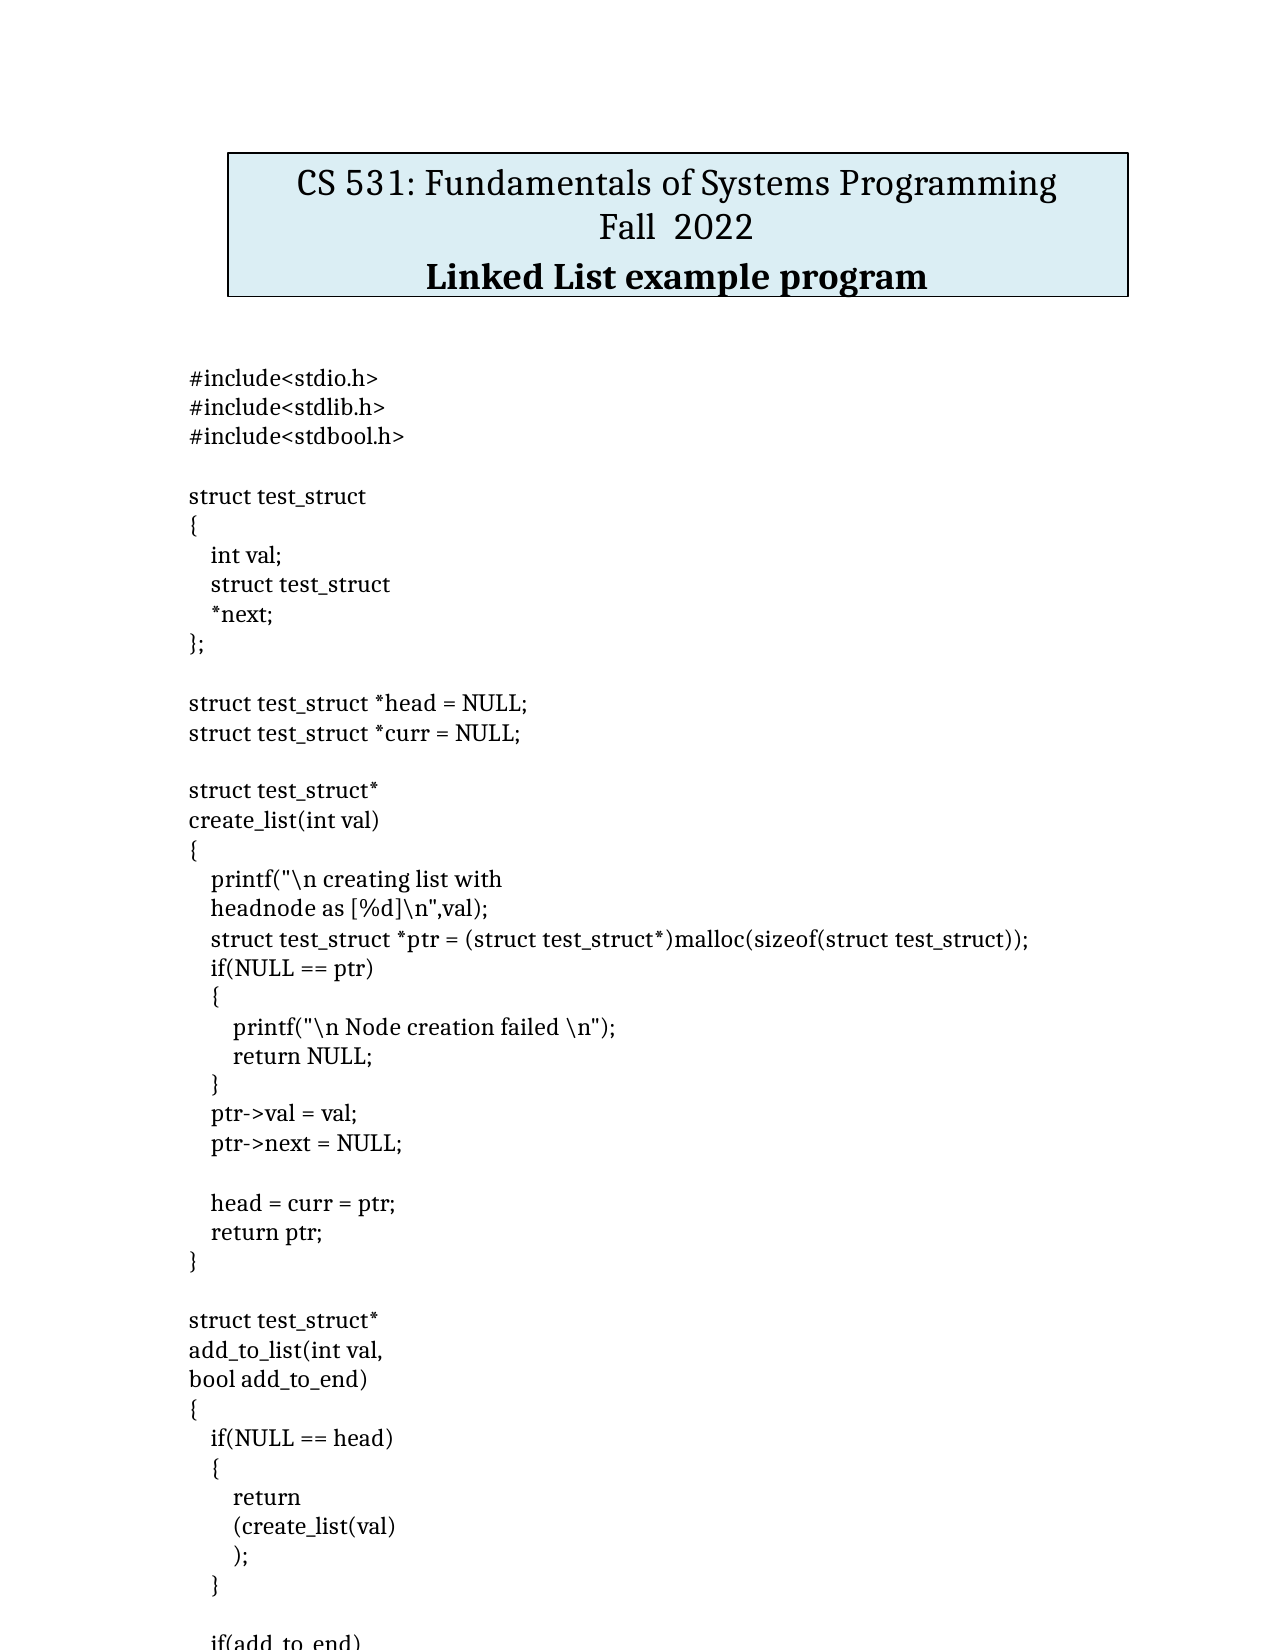

CS 531: Fundamentals of Systems Programming Fall  2022
Linked List example program
#include<stdio.h> #include<stdlib.h> #include<stdbool.h>

struct test_struct
{
int val;
struct test_struct *next;
};

struct test_struct *head = NULL; struct test_struct *curr = NULL;

struct test_struct* create_list(int val)
{
printf("\n creating list with headnode as [%d]\n",val);
struct test_struct *ptr = (struct test_struct*)malloc(sizeof(struct test_struct)); if(NULL == ptr)
{
printf("\n Node creation failed \n"); return NULL;
}
ptr->val = val;
ptr->next = NULL;

head = curr = ptr; return ptr;
}

struct test_struct* add_to_list(int val, bool add_to_end)
{
if(NULL == head)
{
return (create_list(val));
}

if(add_to_end)
printf("\n Adding node to end of list with value [%d]\n",val);